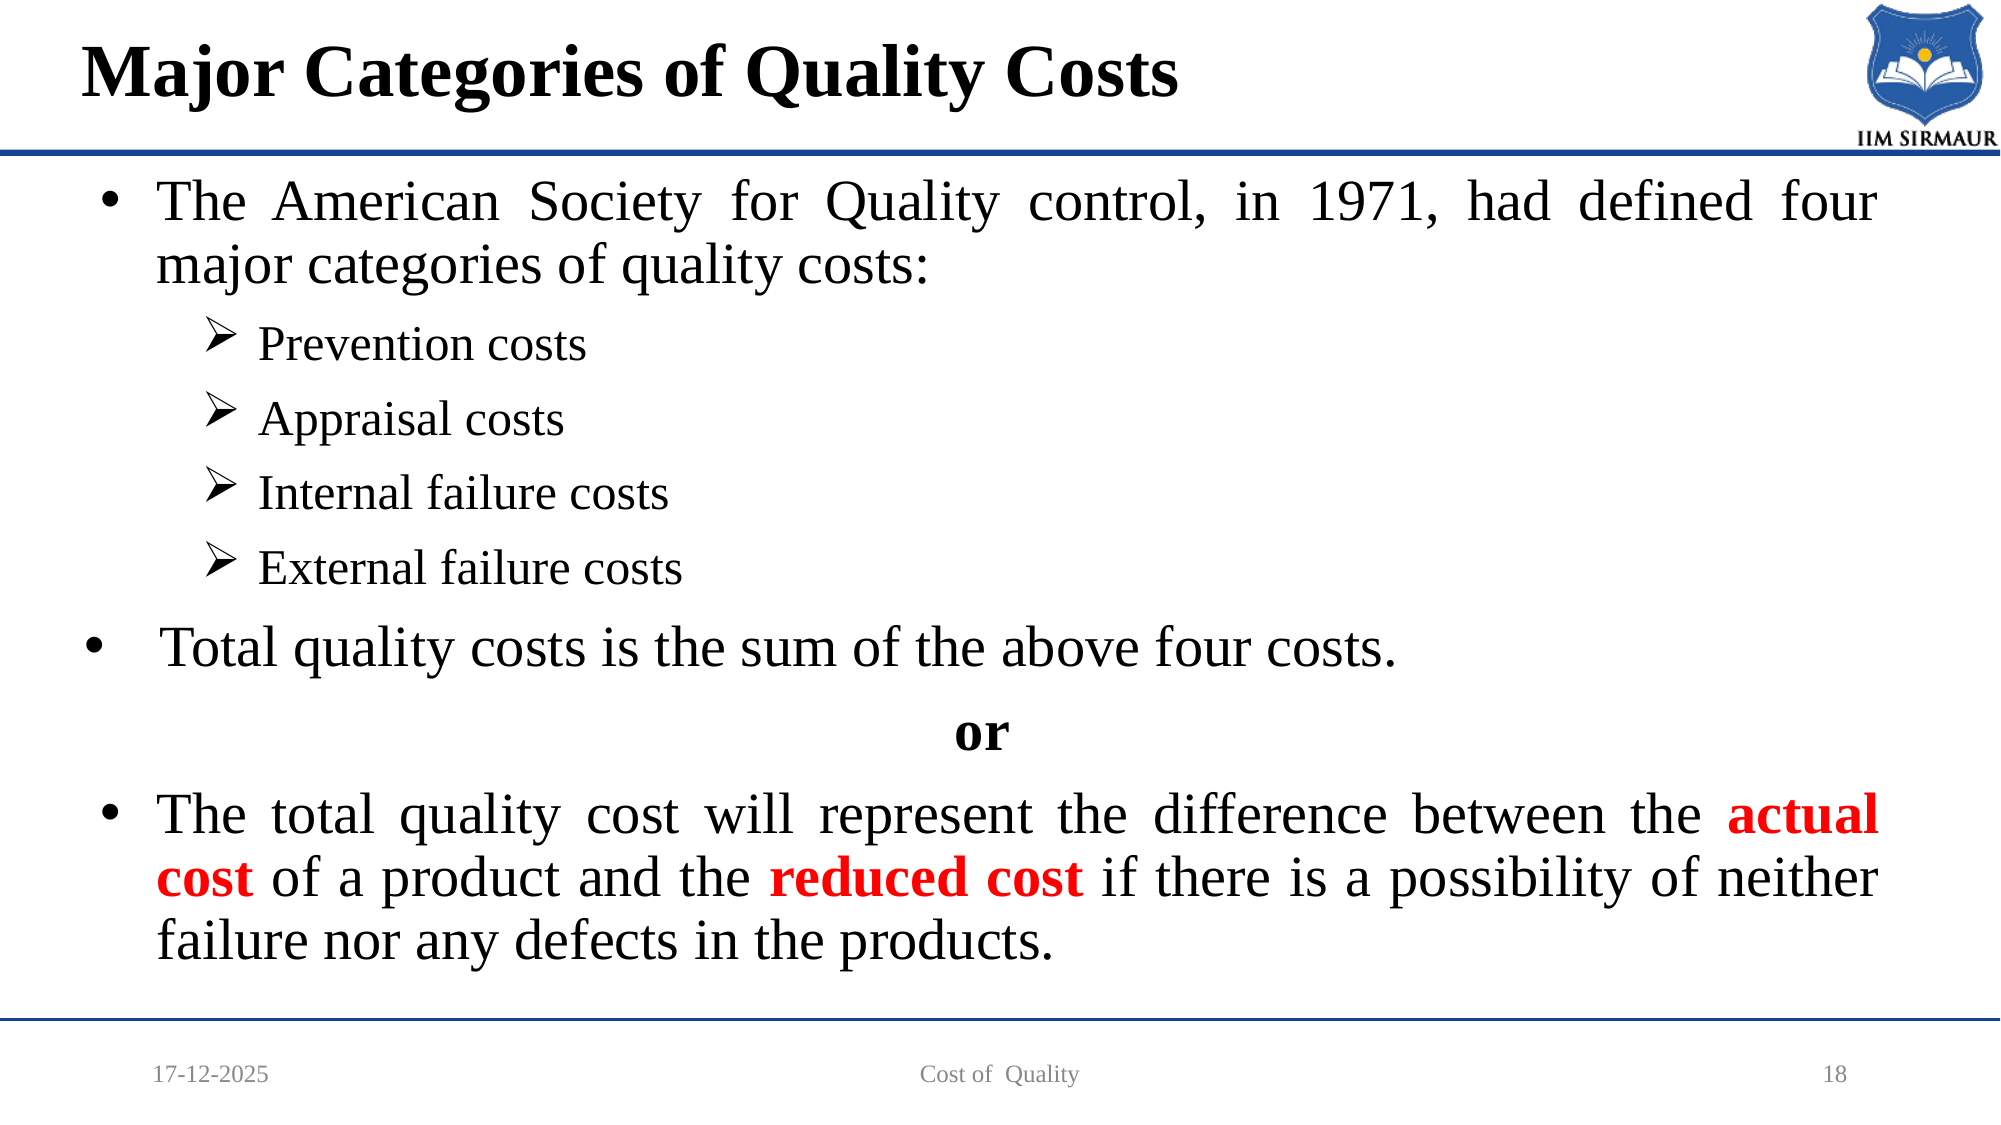

# Major Categories of Quality Costs
The American Society for Quality control, in 1971, had defined four major categories of quality costs:
Prevention costs
Appraisal costs
Internal failure costs
External failure costs
Total quality costs is the sum of the above four costs.
or
The total quality cost will represent the difference between the actual cost of a product and the reduced cost if there is a possibility of neither failure nor any defects in the products.
17-12-2025
Cost of  Quality
18